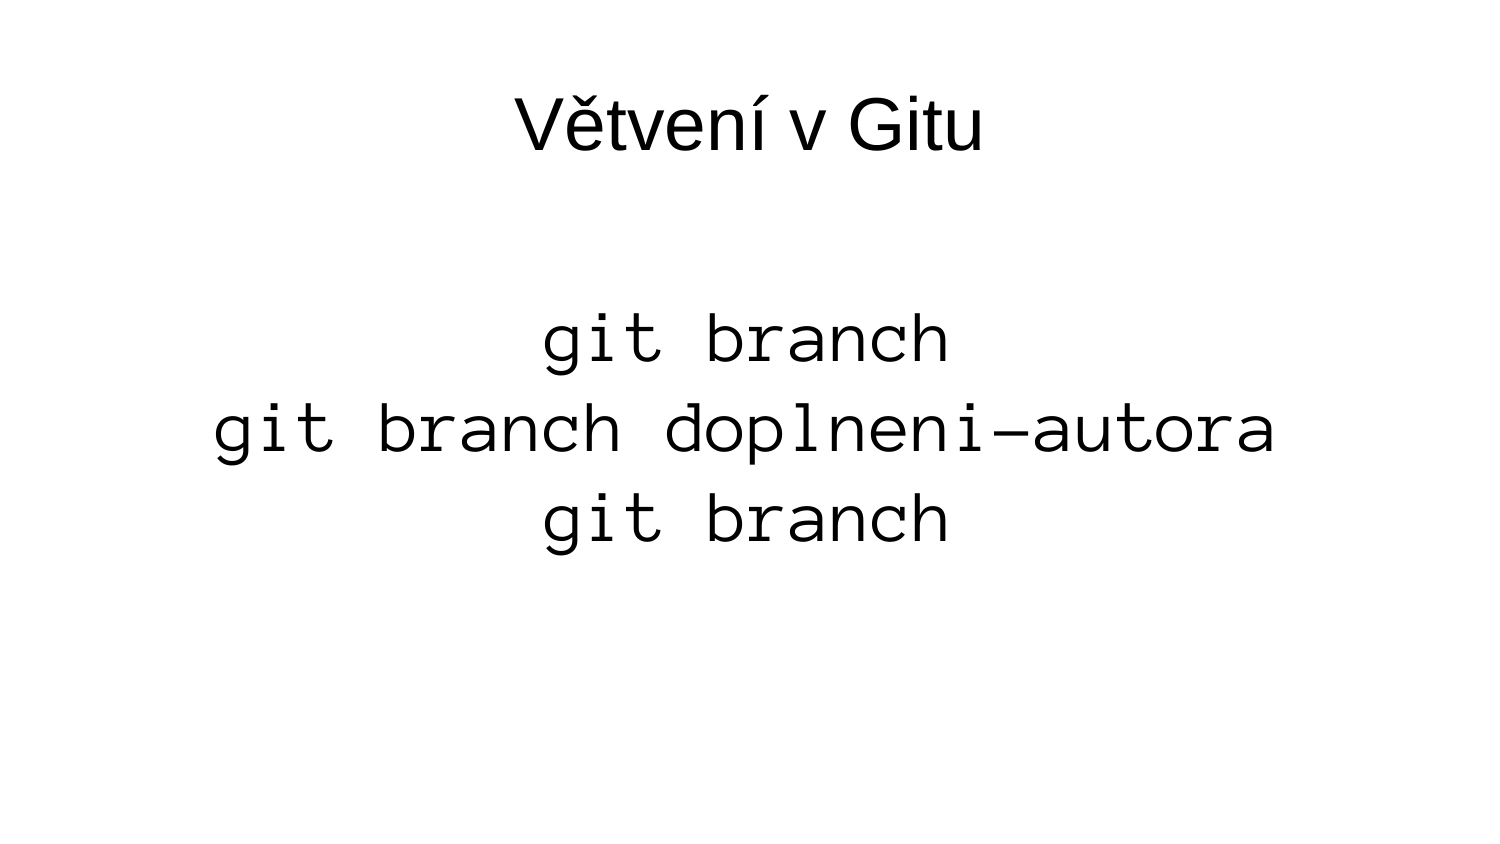

# Větvení v Gitu
git branch
git branch doplneni-autora
git branch